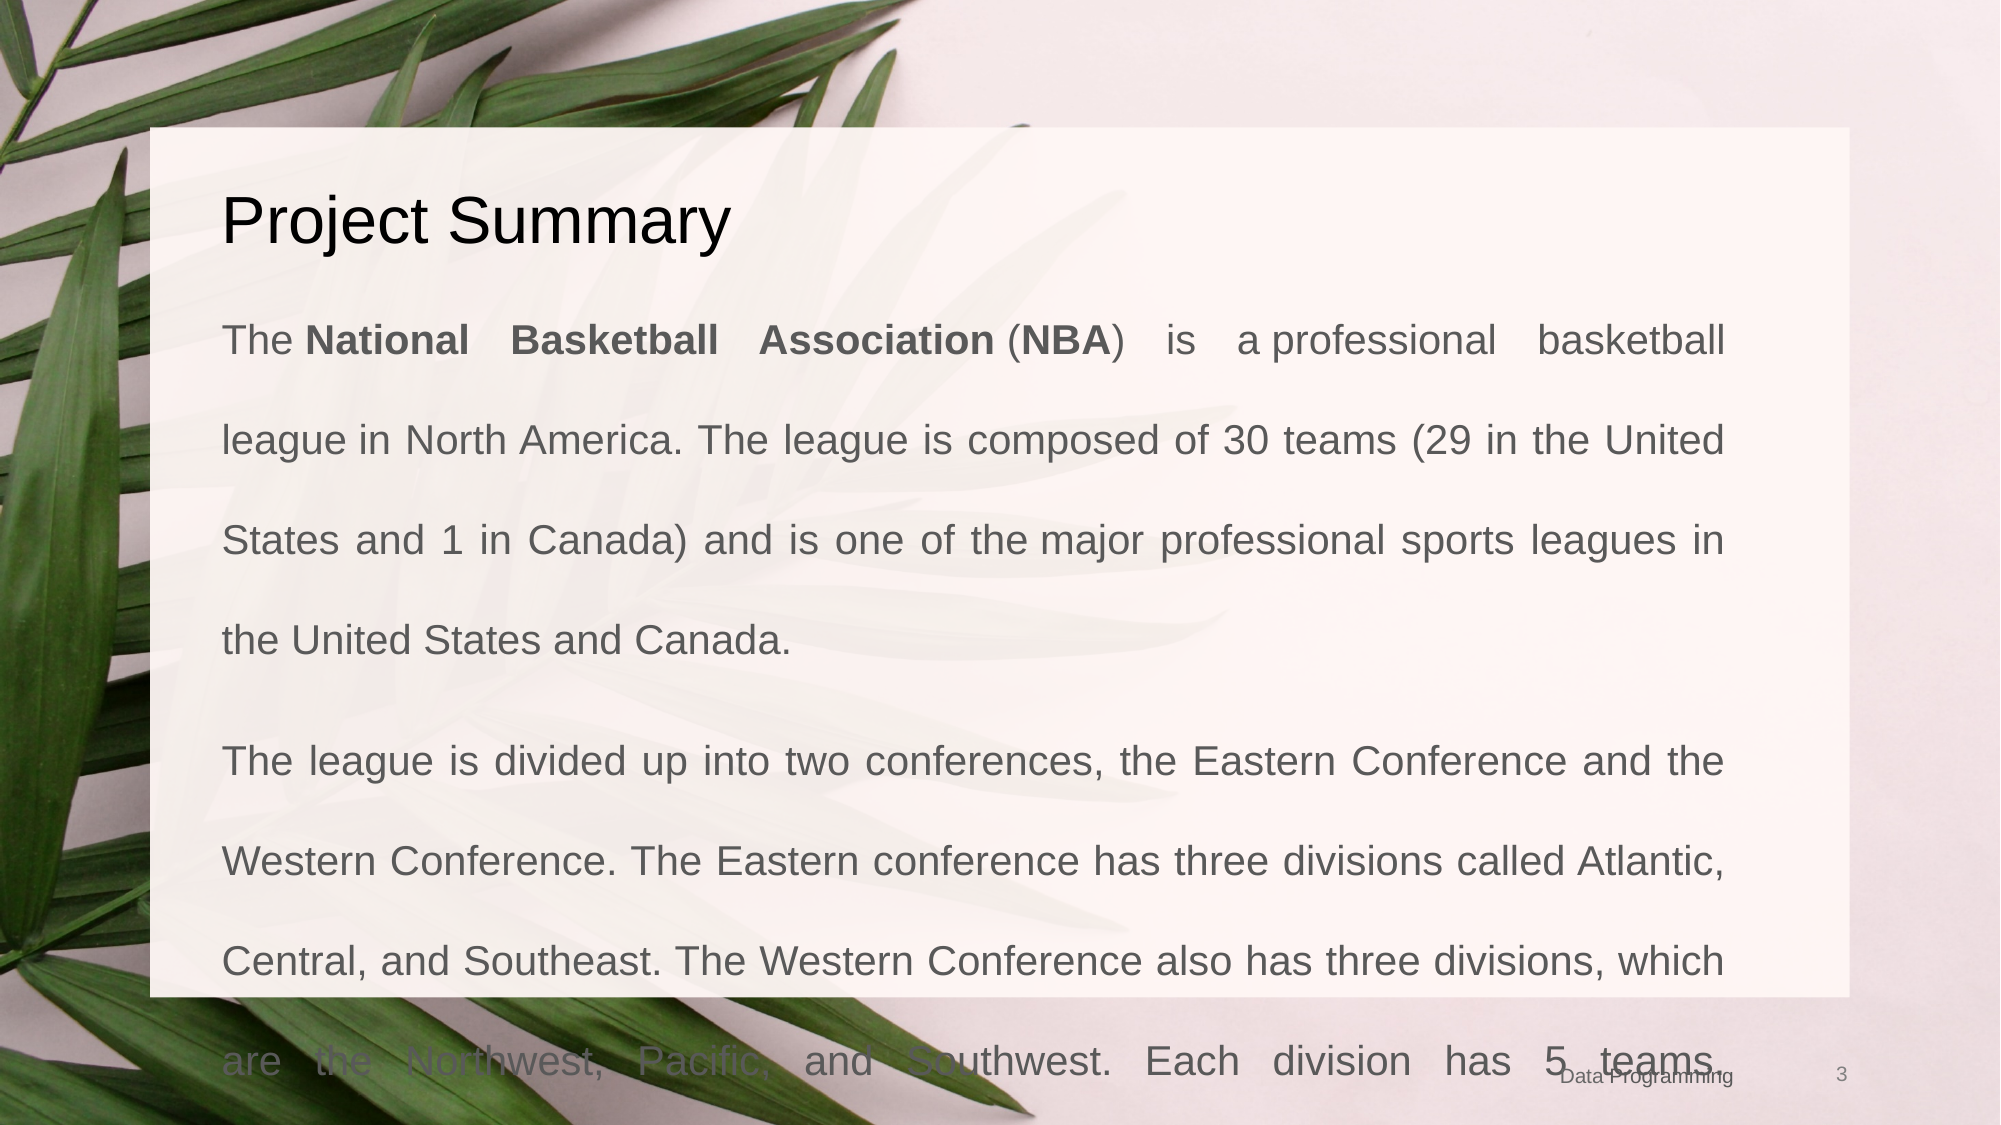

# Project Summary
The National Basketball Association (NBA) is a professional basketball league in North America. The league is composed of 30 teams (29 in the United States and 1 in Canada) and is one of the major professional sports leagues in the United States and Canada.
The league is divided up into two conferences, the Eastern Conference and the Western Conference. The Eastern conference has three divisions called Atlantic, Central, and Southeast. The Western Conference also has three divisions, which are the Northwest, Pacific, and Southwest. Each division has 5 teams.

3
Data Programming